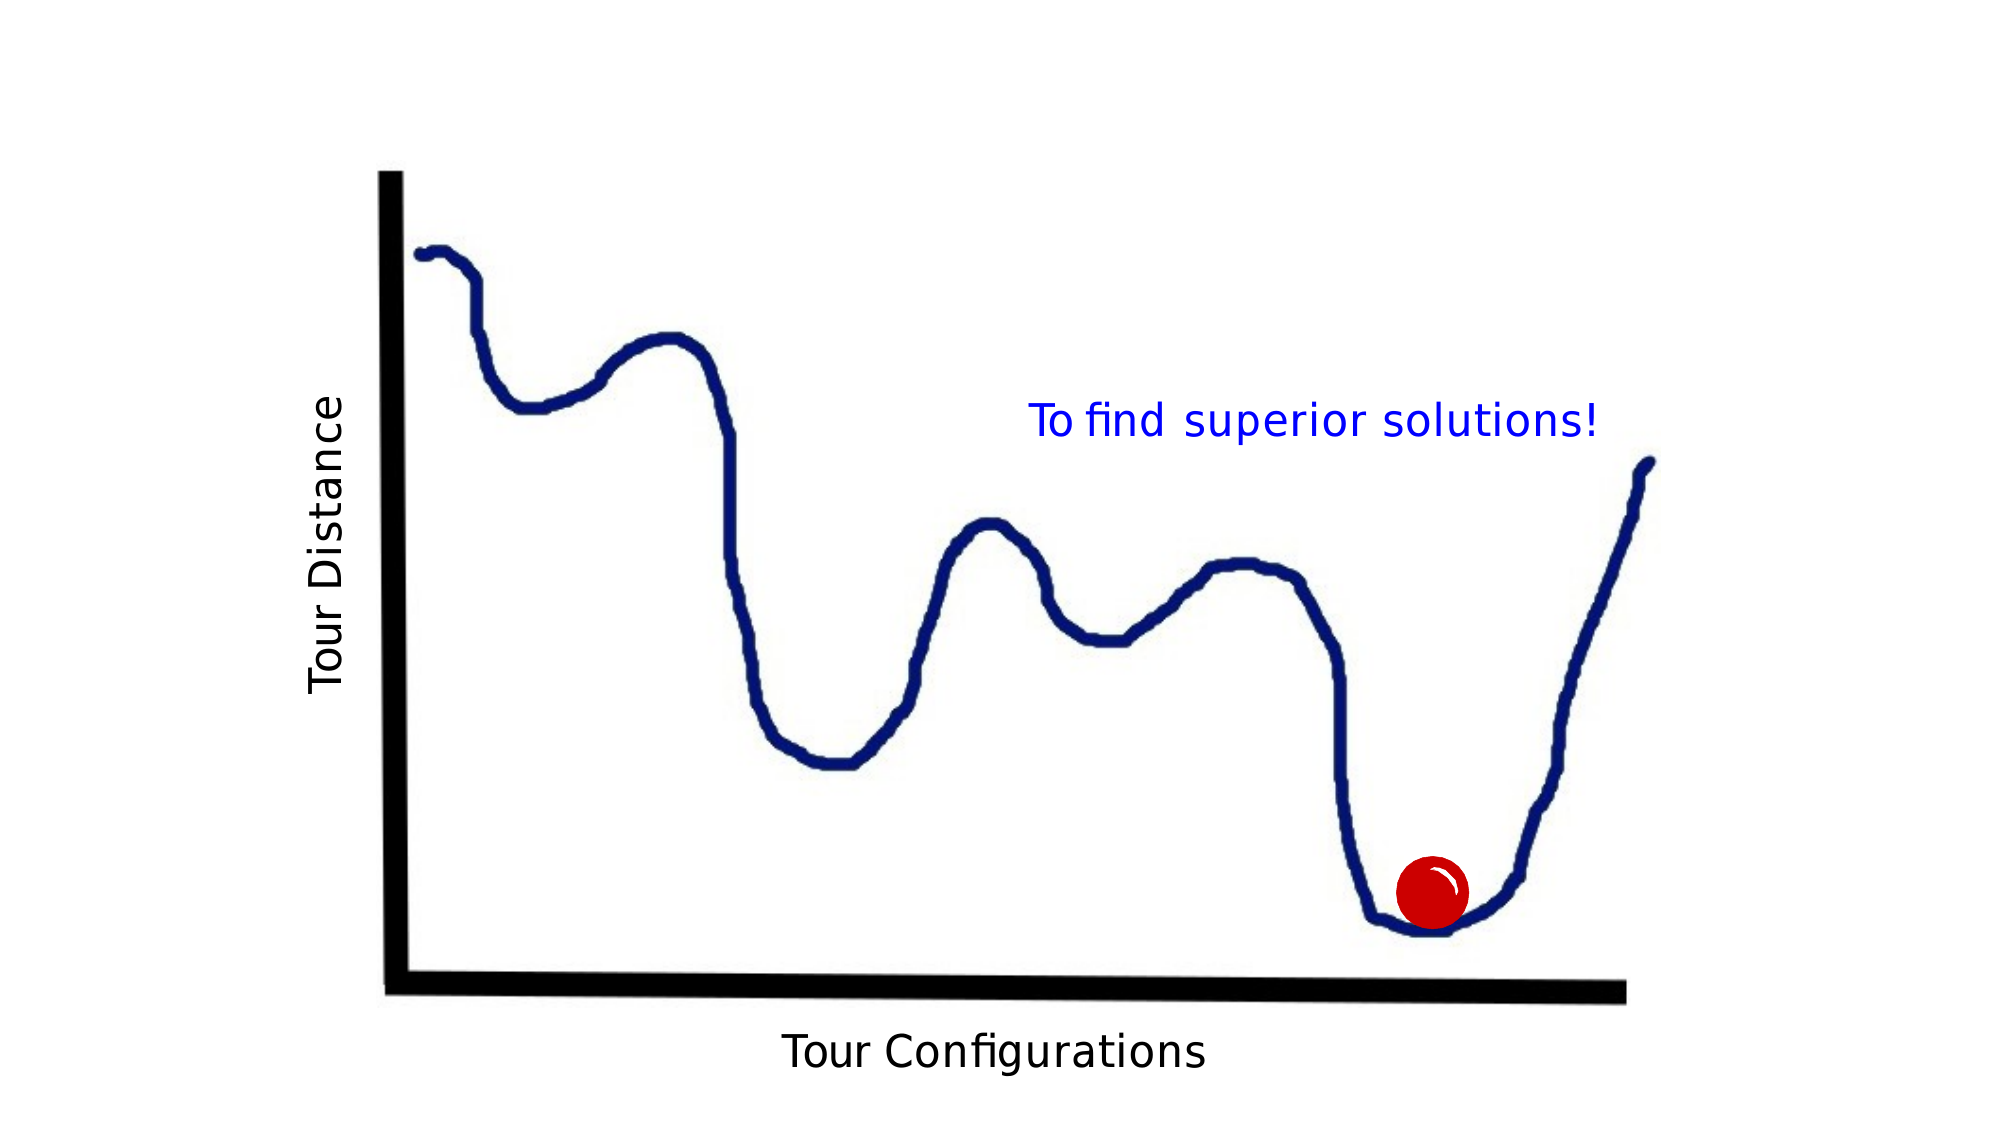

Tour Distance
To find superior solutions!

Tour Configurations